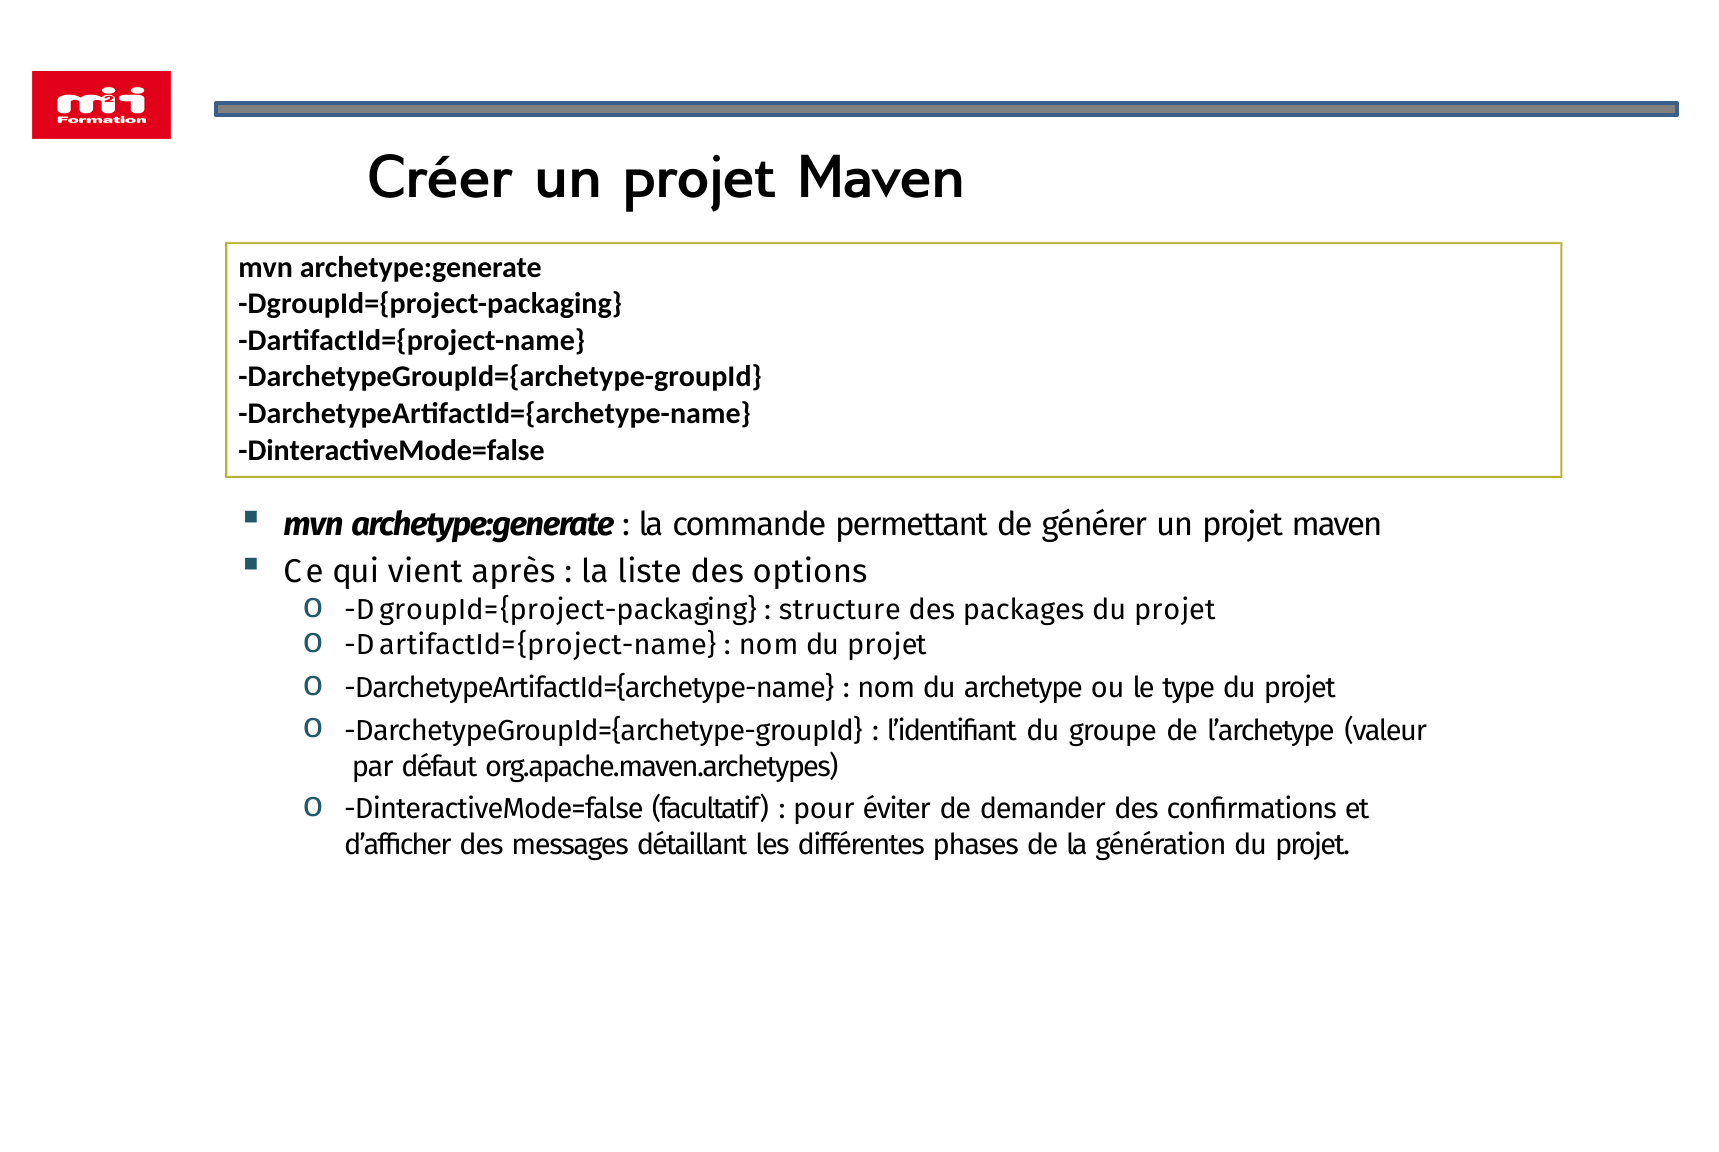

# Créer un projet Maven

mvn archetype:generate
-DgroupId={project-packaging}
-DartifactId={project-name}
-DarchetypeGroupId={archetype-groupId}
-DarchetypeArtifactId={archetype-name}
-DinteractiveMode=false
mvn archetype:generate : la commande permettant de générer un projet maven
Ce qui vient après : la liste des options
-DgroupId={project-packaging} : structure des packages du projet
-DartifactId={project-name} : nom du projet
-DarchetypeArtifactId={archetype-name} : nom du archetype ou le type du projet
-DarchetypeGroupId={archetype-groupId} : l’identifiant du groupe de l’archetype (valeur  par défaut org.apache.maven.archetypes)
-DinteractiveMode=false (facultatif) : pour éviter de demander des confirmations et  d’afficher des messages détaillant les différentes phases de la génération du projet.